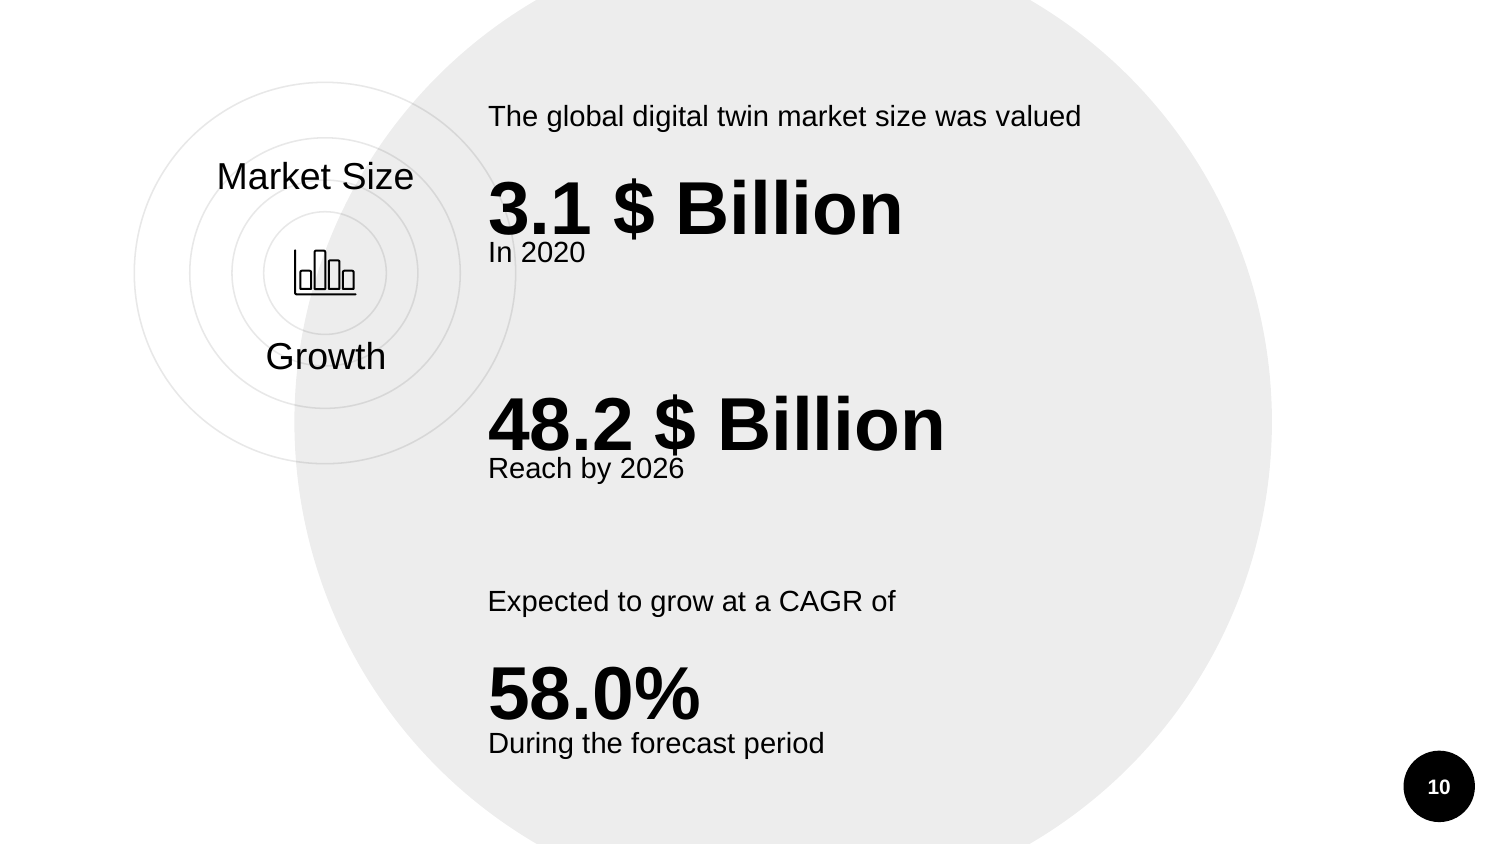

The global digital twin market size was valued
3.1 $ Billion
In 2020

Market Size

 Growth
48.2 $ Billion
Reach by 2026
Expected to grow at a CAGR of
58.0%
During the forecast period
10